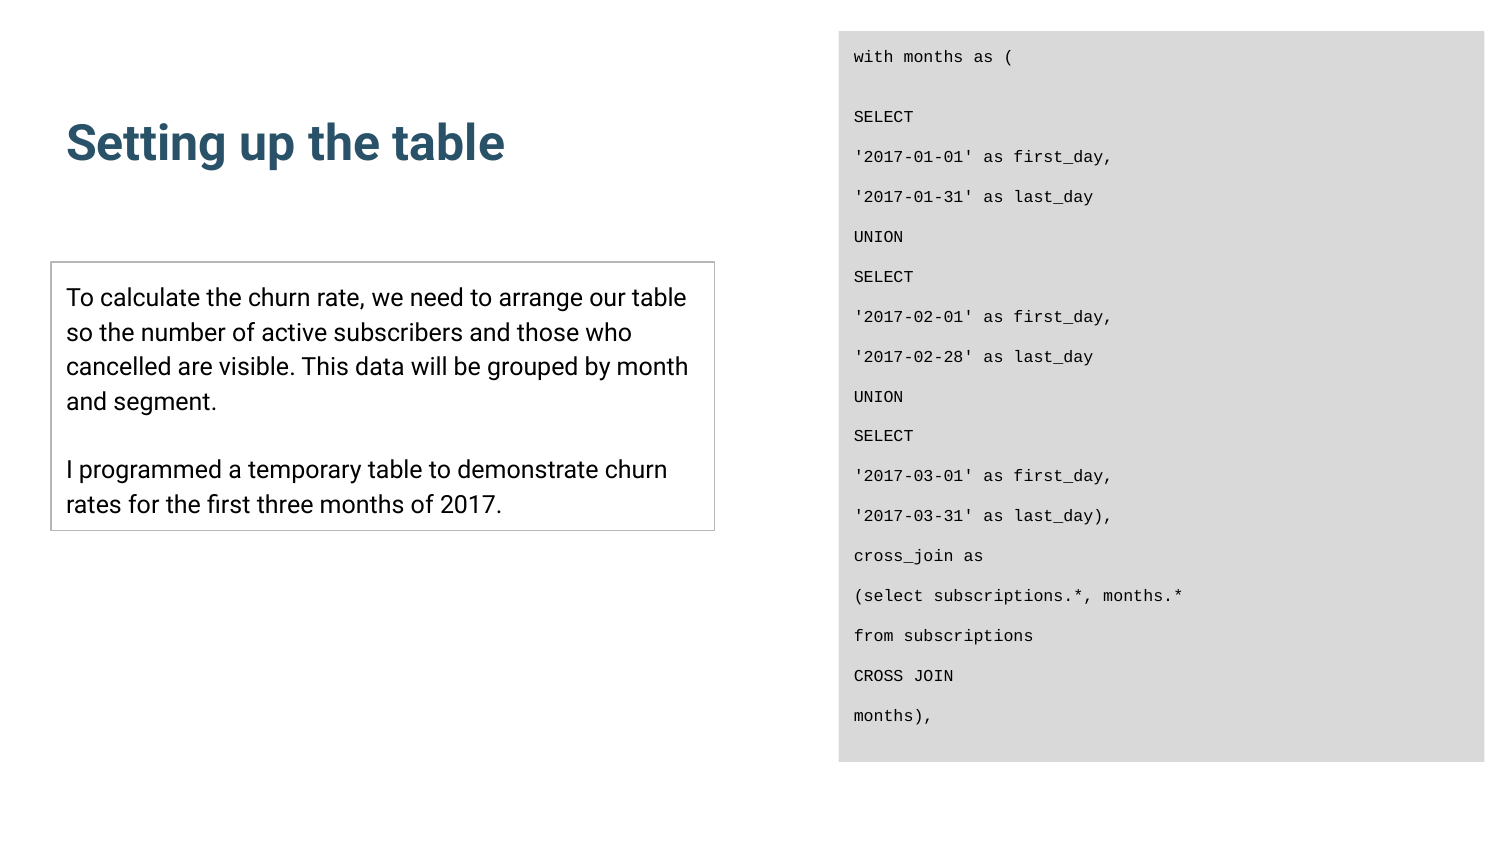

with months as (

SELECT

'2017-01-01' as first_day,

'2017-01-31' as last_day

UNION

SELECT

'2017-02-01' as first_day,

'2017-02-28' as last_day

UNION

SELECT

'2017-03-01' as first_day,

'2017-03-31' as last_day),

cross_join as

(select subscriptions.*, months.*

from subscriptions

CROSS JOIN

months),

Setting up the table
To calculate the churn rate, we need to arrange our table so the number of active subscribers and those who cancelled are visible. This data will be grouped by month and segment.

I programmed a temporary table to demonstrate churn rates for the first three months of 2017.